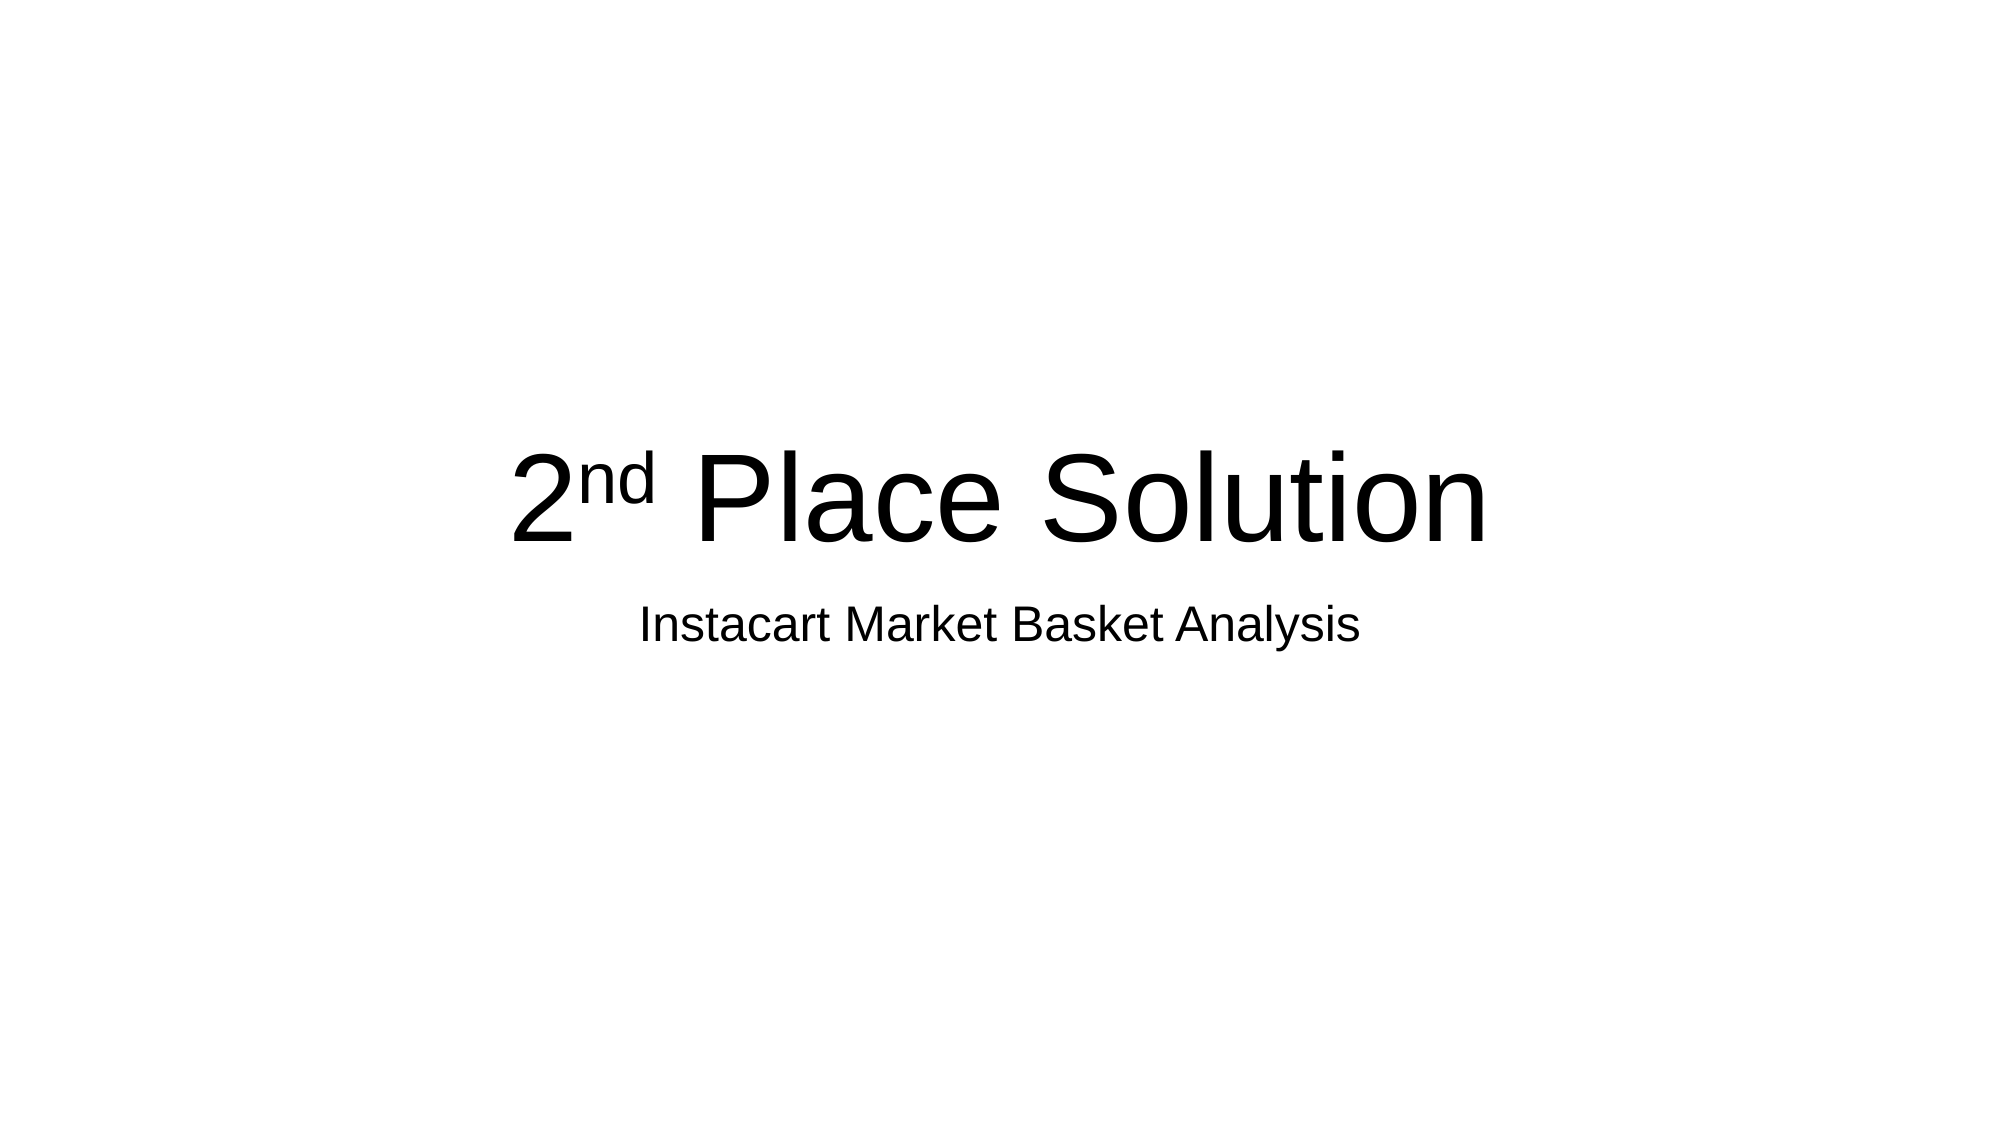

# 2nd Place Solution
Instacart Market Basket Analysis